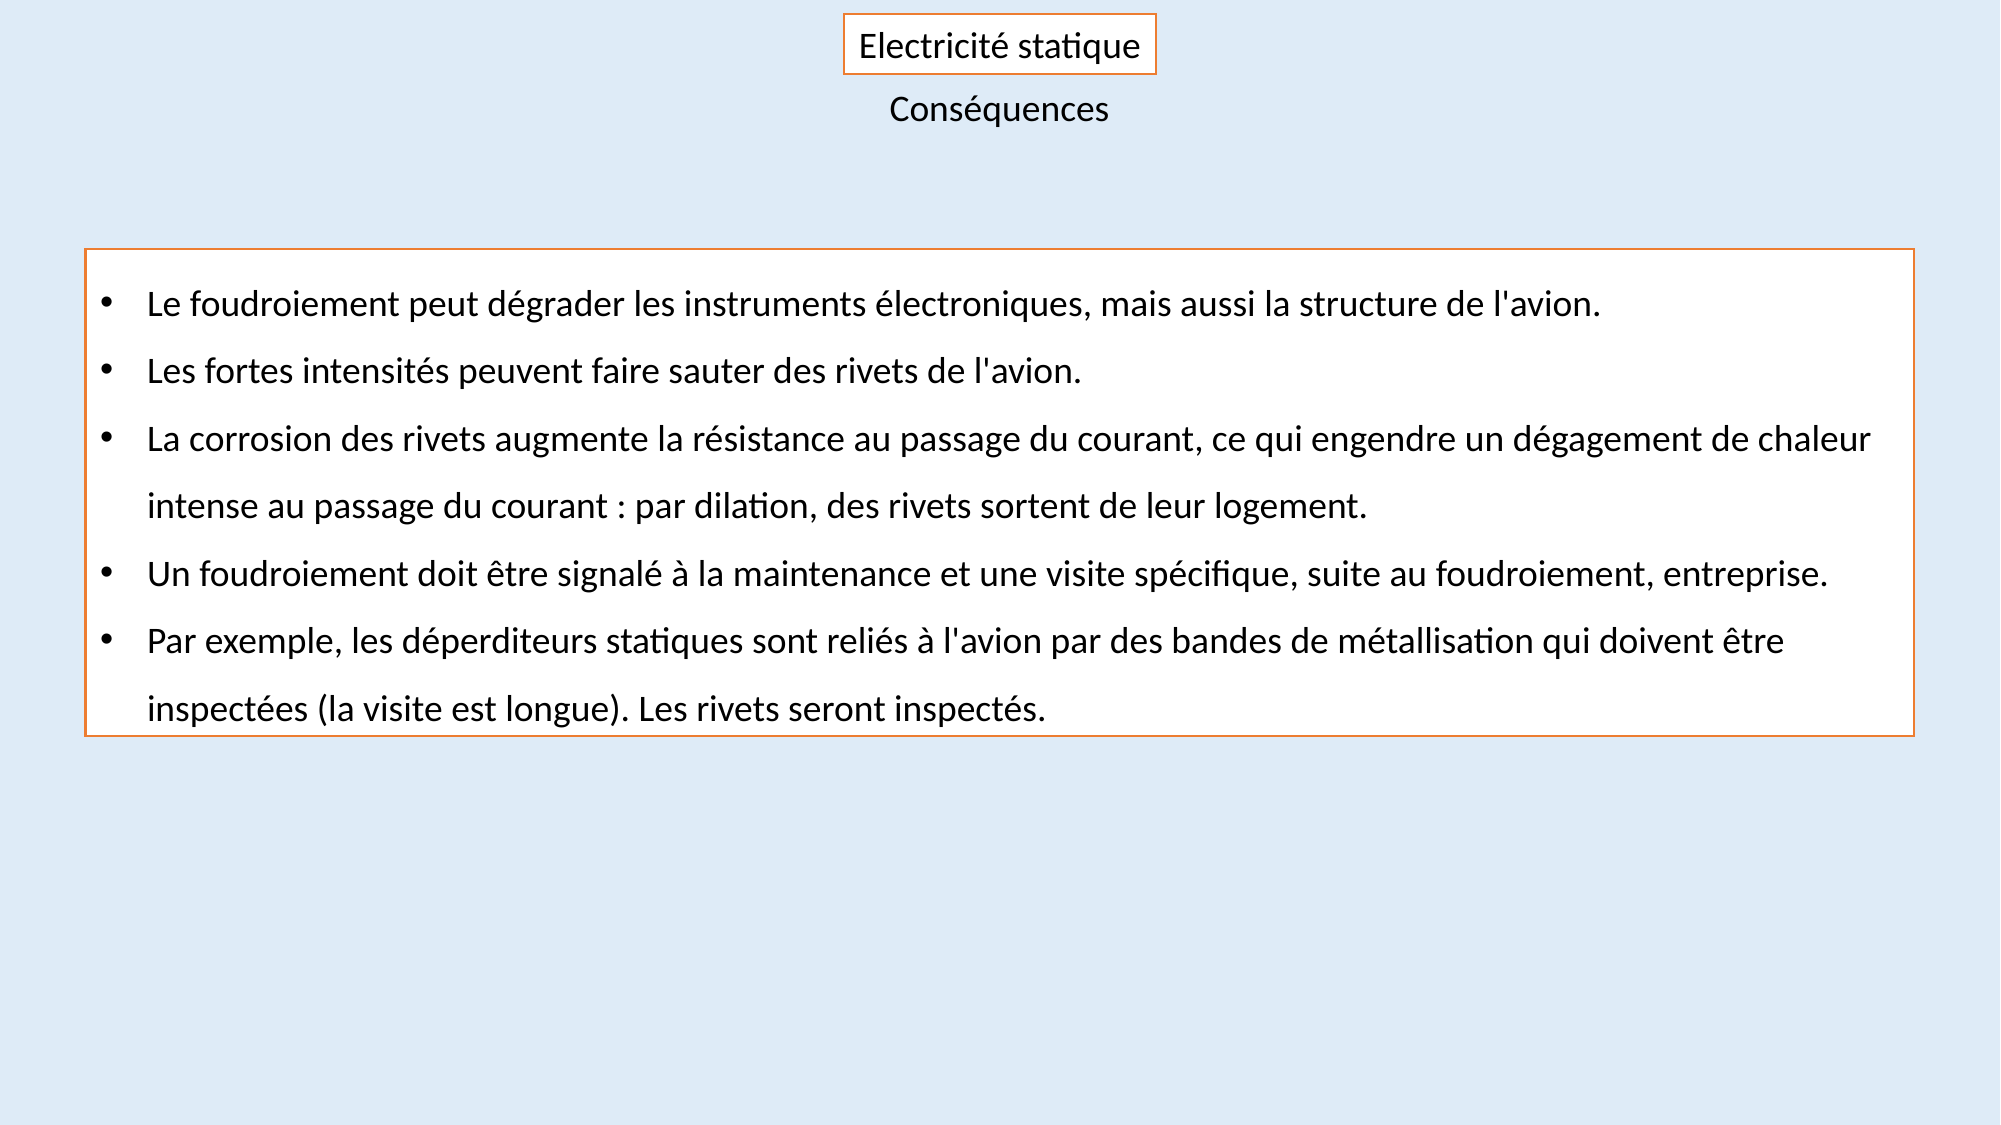

Electricité statique
Conséquences
Le foudroiement peut dégrader les instruments électroniques, mais aussi la structure de l'avion.
Les fortes intensités peuvent faire sauter des rivets de l'avion.
La corrosion des rivets augmente la résistance au passage du courant, ce qui engendre un dégagement de chaleur intense au passage du courant : par dilation, des rivets sortent de leur logement.
Un foudroiement doit être signalé à la maintenance et une visite spécifique, suite au foudroiement, entreprise.
Par exemple, les déperditeurs statiques sont reliés à l'avion par des bandes de métallisation qui doivent être inspectées (la visite est longue). Les rivets seront inspectés.